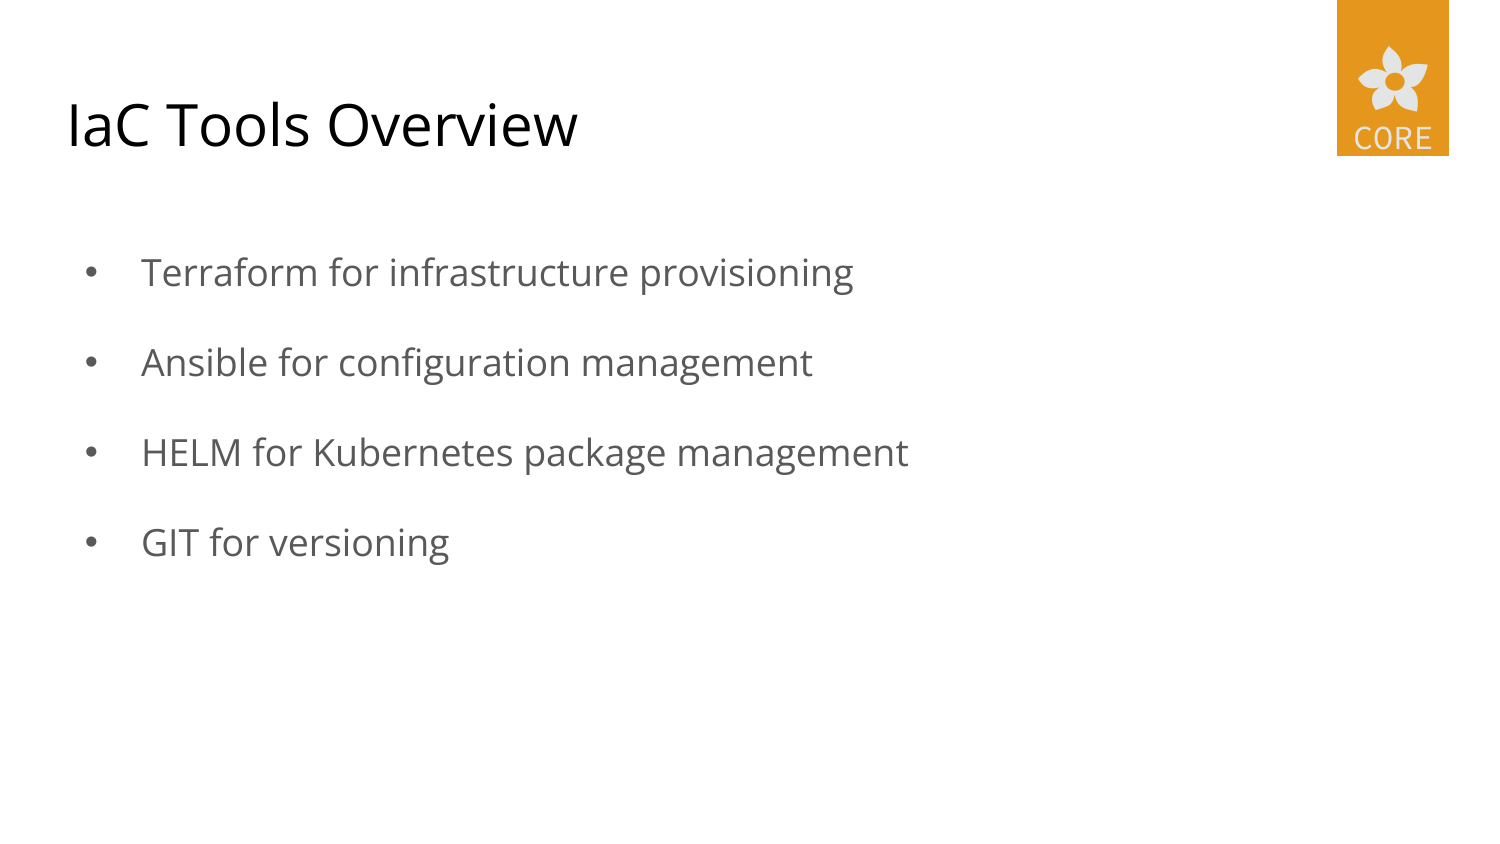

# IaC Tools Overview
Terraform for infrastructure provisioning
Ansible for configuration management
HELM for Kubernetes package management
GIT for versioning